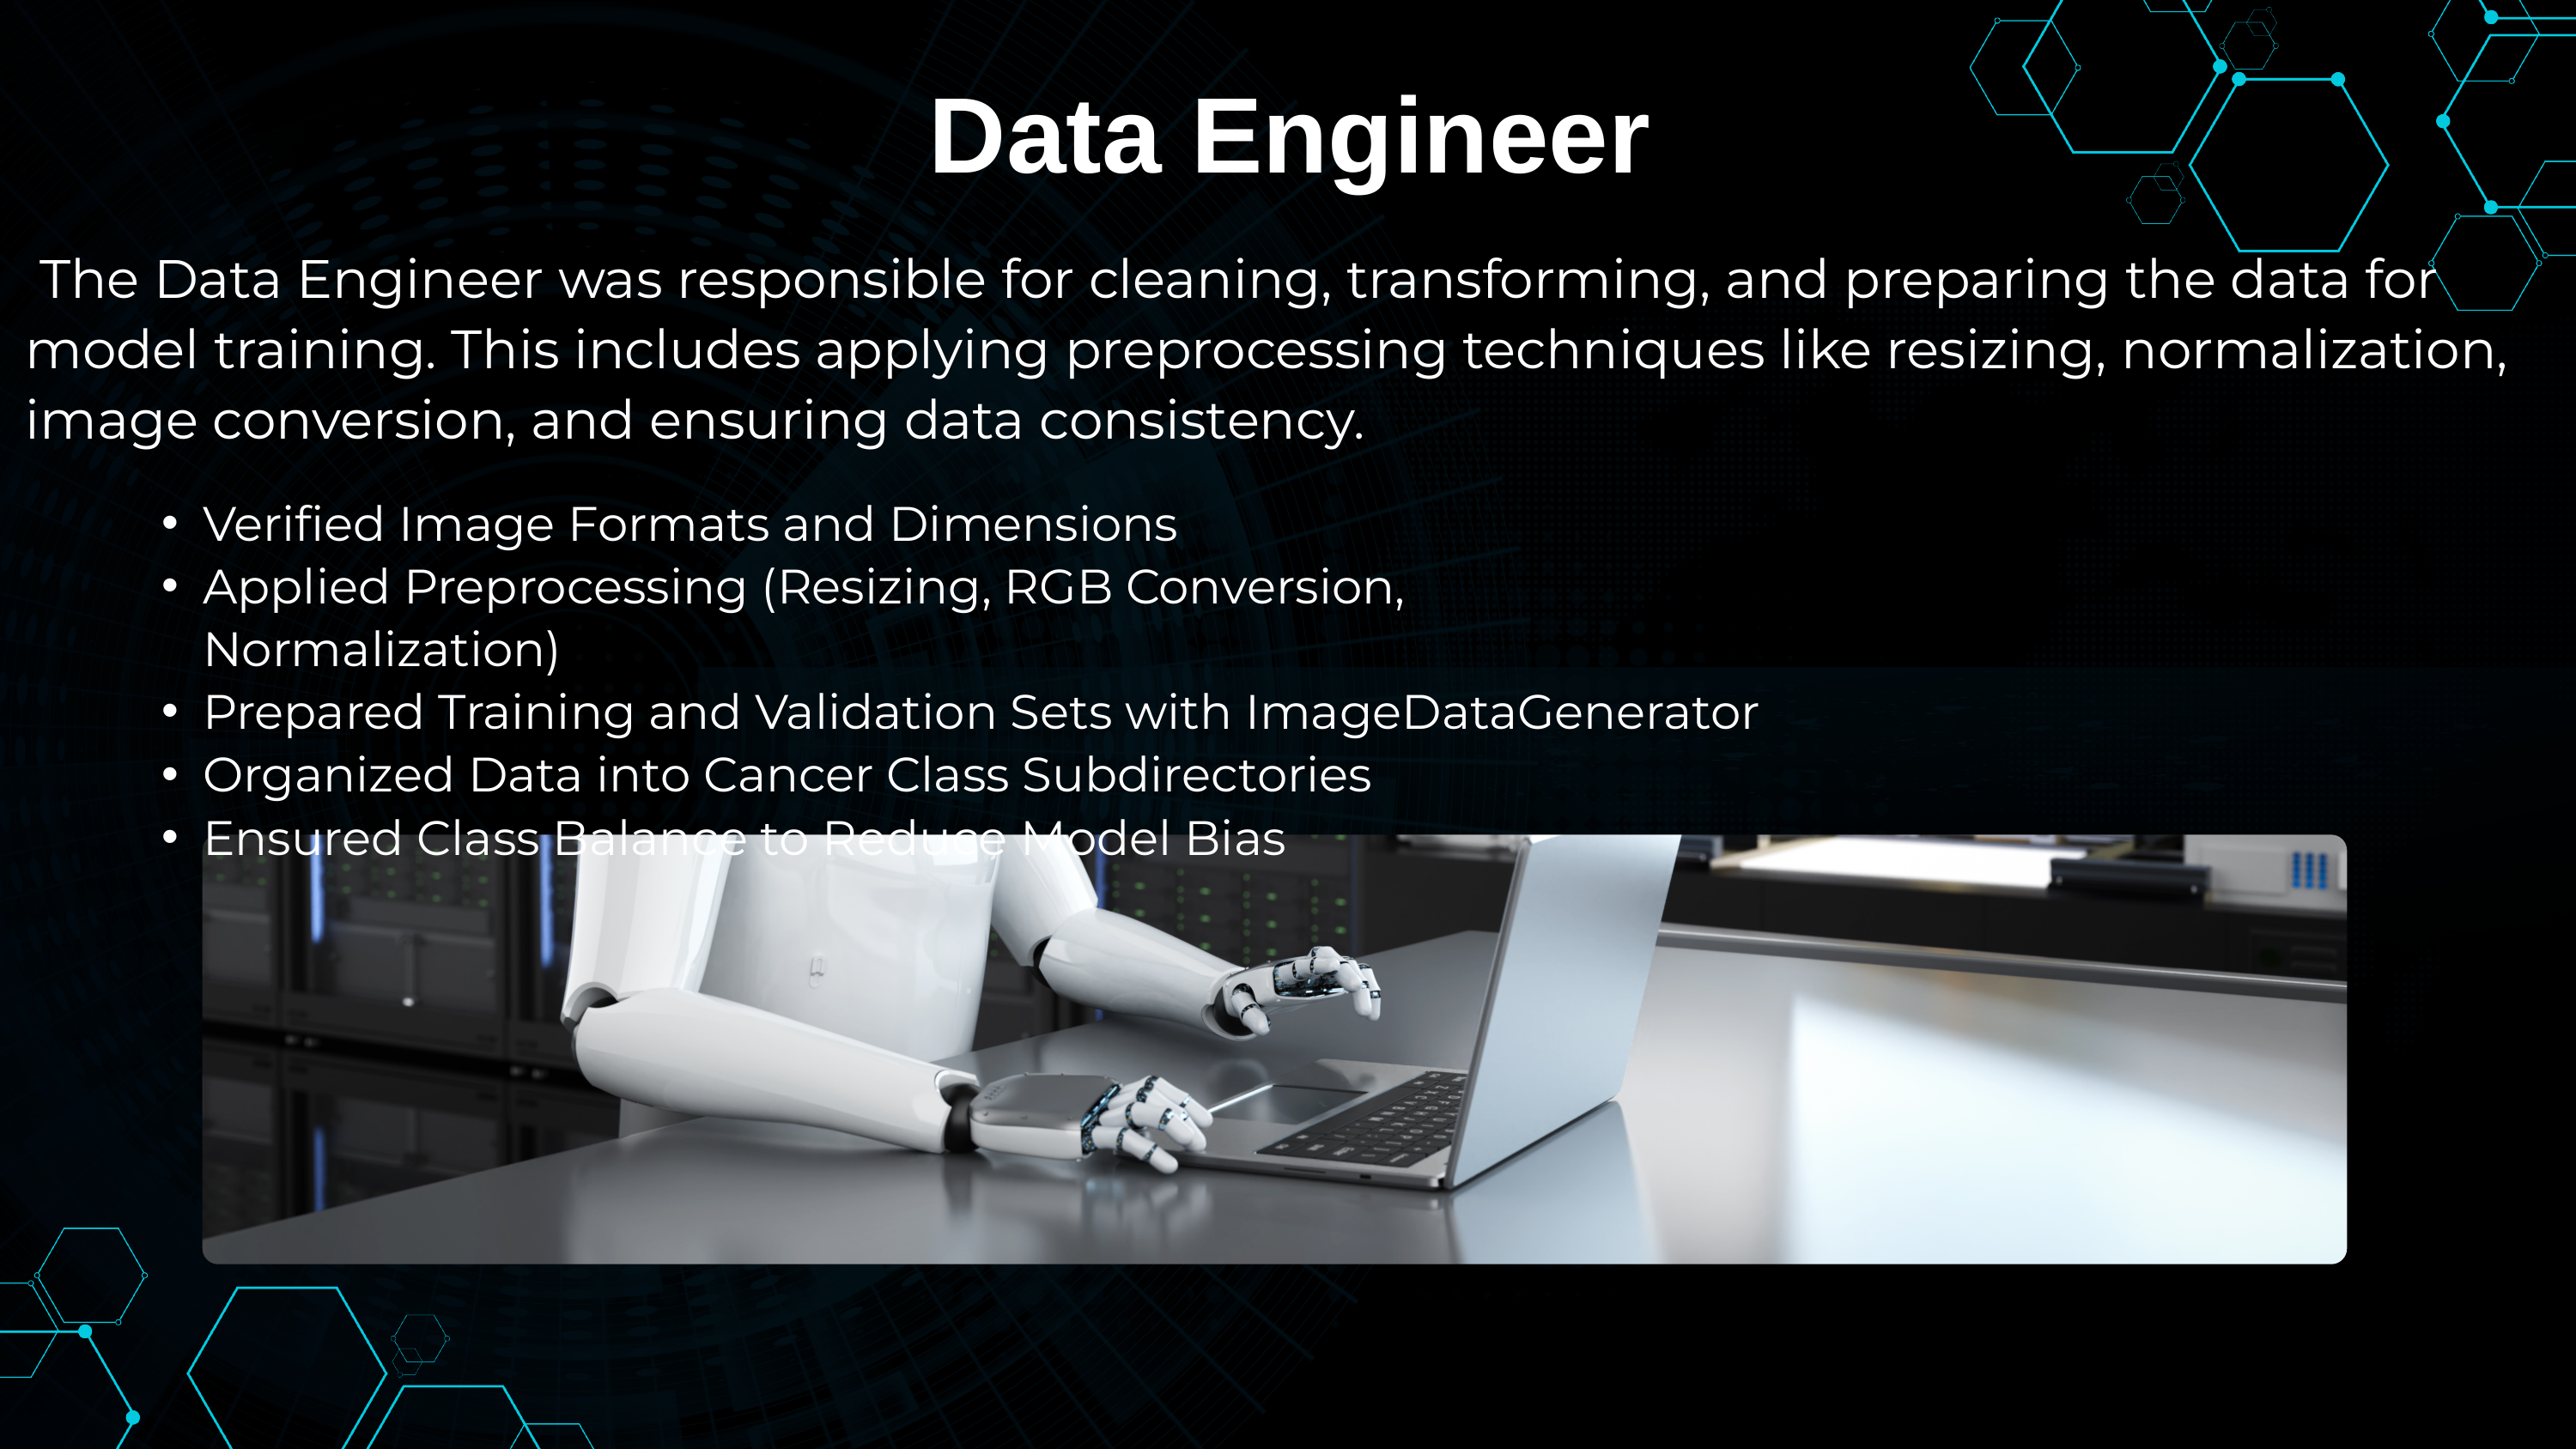

Data Engineer

 The Data Engineer was responsible for cleaning, transforming, and preparing the data for model training. This includes applying preprocessing techniques like resizing, normalization, image conversion, and ensuring data consistency.
Verified Image Formats and Dimensions
Applied Preprocessing (Resizing, RGB Conversion, Normalization)
Prepared Training and Validation Sets with ImageDataGenerator
Organized Data into Cancer Class Subdirectories
Ensured Class Balance to Reduce Model Bias